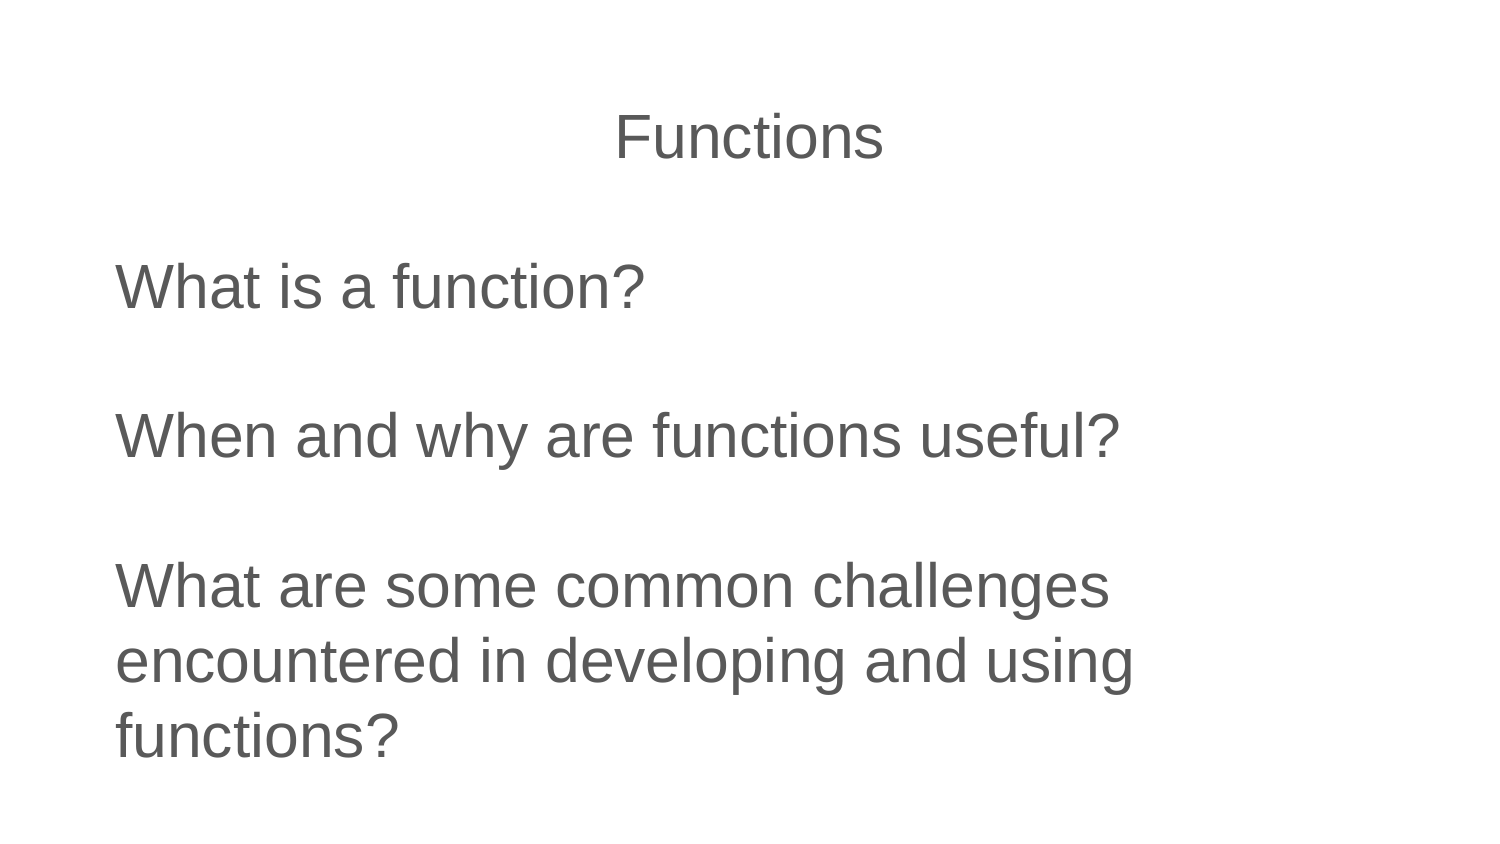

Functions

What is a function?

When and why are functions useful?

What are some common challenges encountered in developing and using functions?